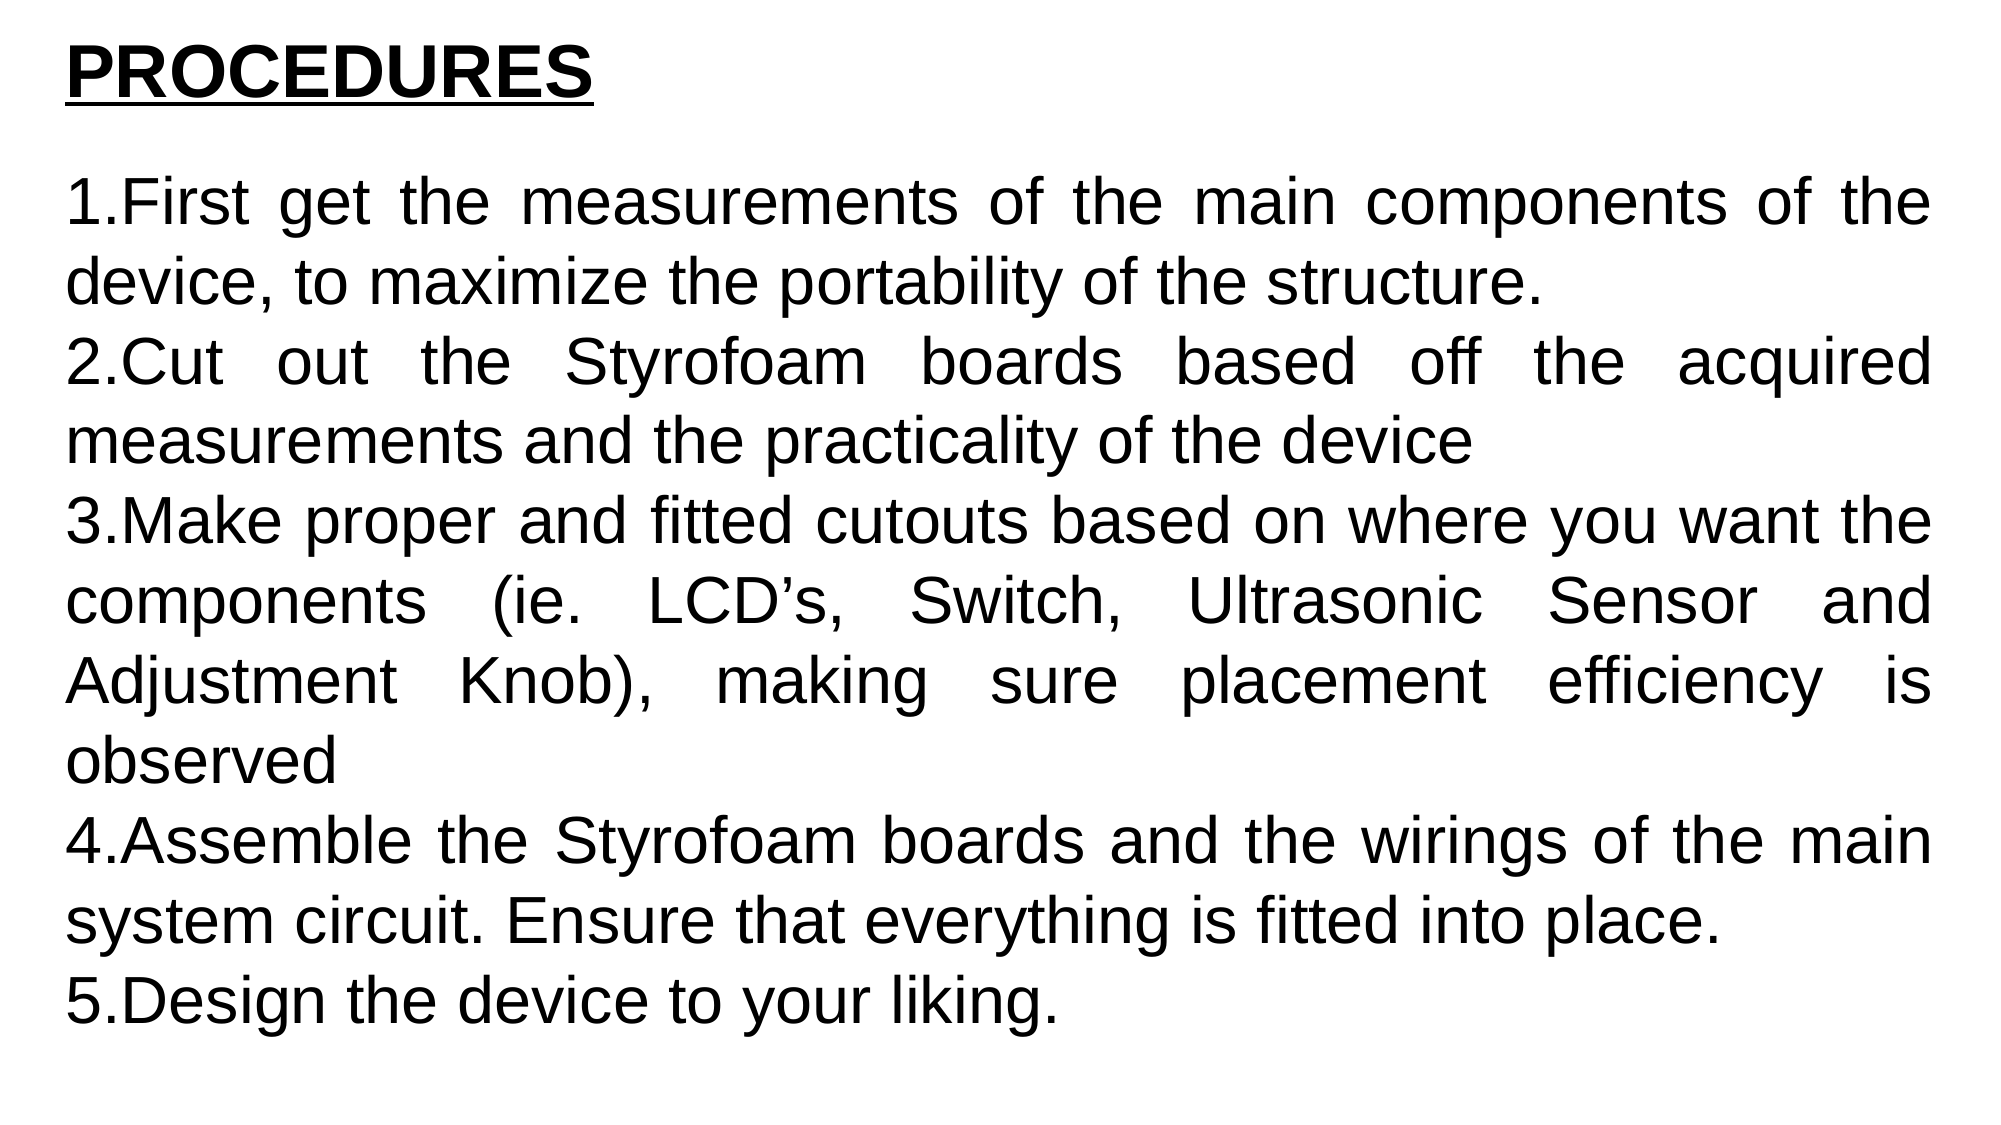

PROCEDURES

First get the measurements of the main components of the device, to maximize the portability of the structure.
Cut out the Styrofoam boards based off the acquired measurements and the practicality of the device
Make proper and fitted cutouts based on where you want the components (ie. LCD’s, Switch, Ultrasonic Sensor and Adjustment Knob), making sure placement efficiency is observed
Assemble the Styrofoam boards and the wirings of the main system circuit. Ensure that everything is fitted into place.
Design the device to your liking.